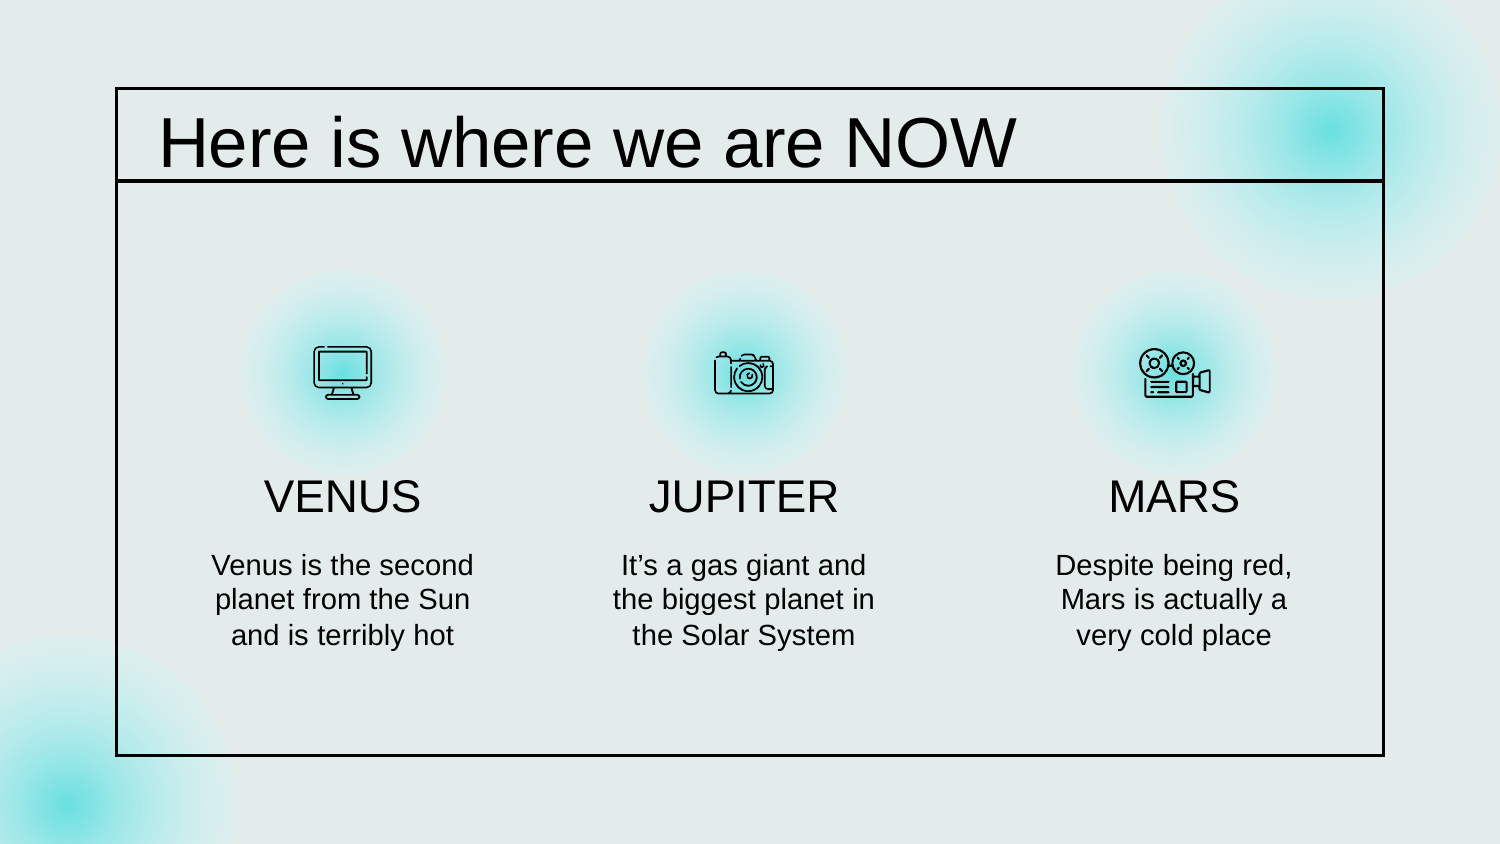

Here is where we are NOW

# VENUS
JUPITER
MARS
Venus is the second planet from the Sun and is terribly hot
It’s a gas giant and the biggest planet in the Solar System
Despite being red, Mars is actually a very cold place